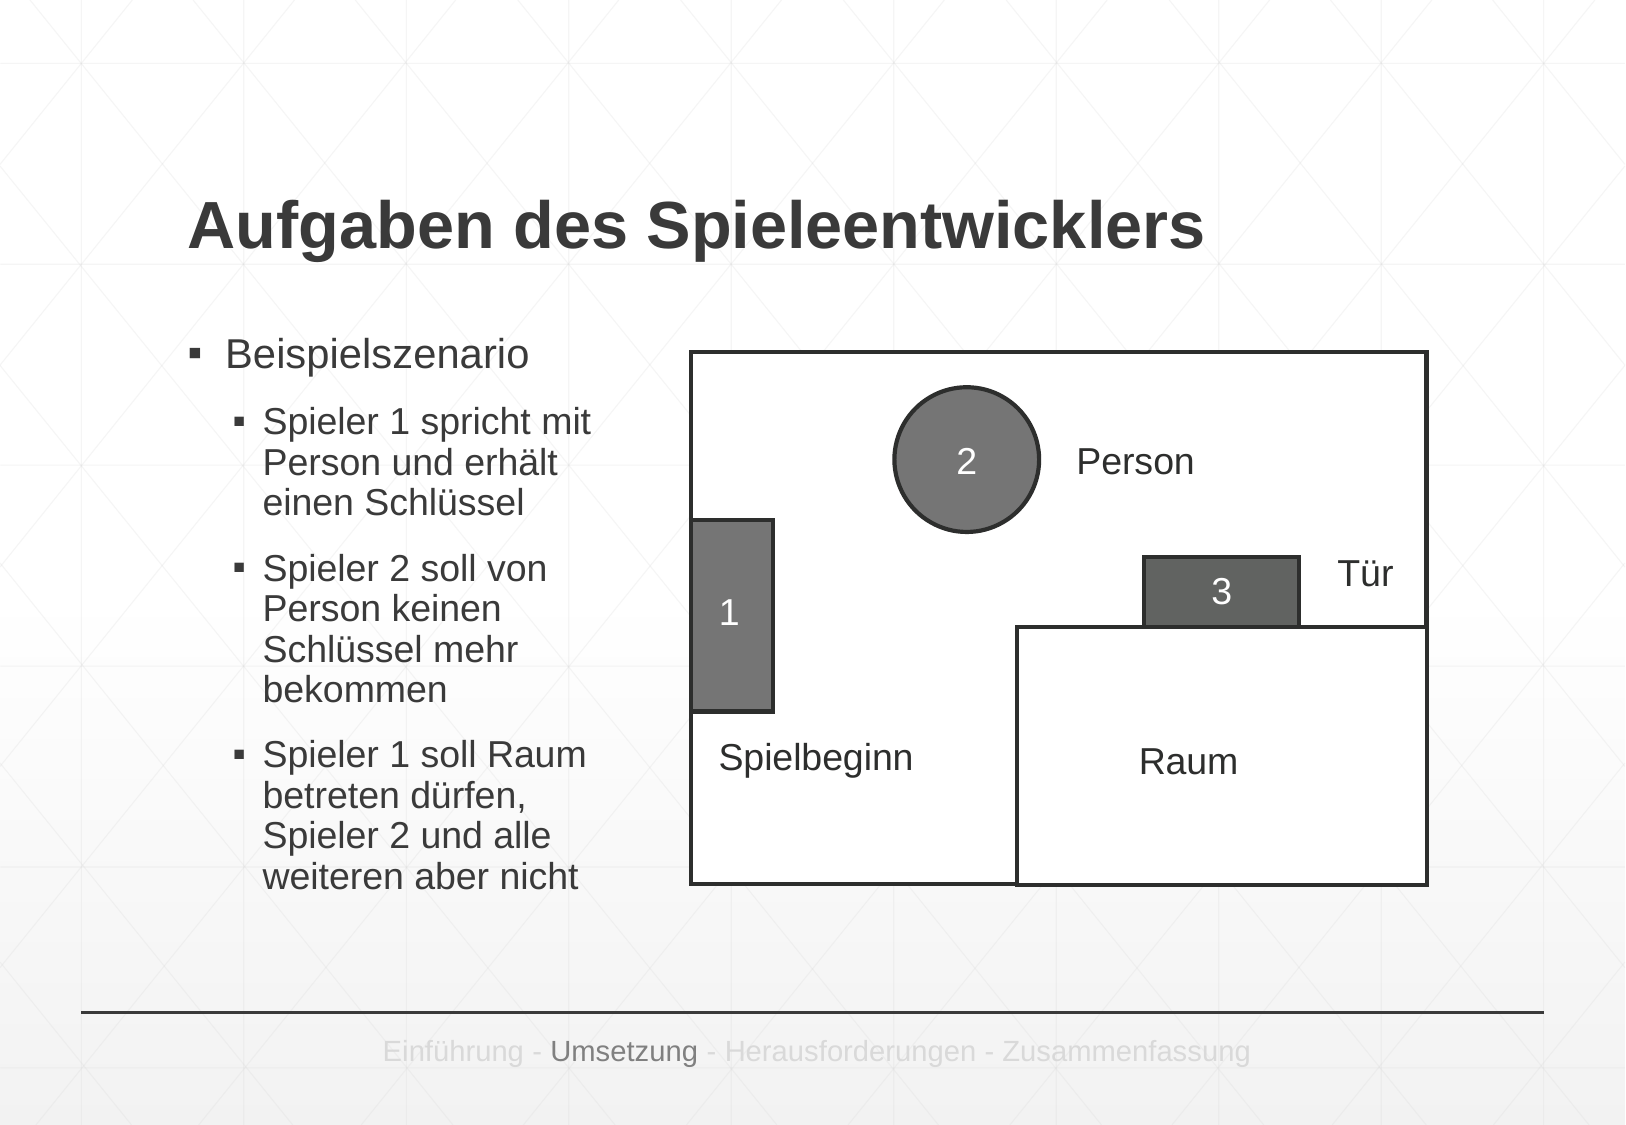

# Aufgaben des Spieleentwicklers
Beispielszenario
Spieler 1 spricht mit Person und erhält einen Schlüssel
Spieler 2 soll von Person keinen Schlüssel mehr bekommen
Spieler 1 soll Raum betreten dürfen, Spieler 2 und alle weiteren aber nicht

2
Person

Tür

3
1

Spielbeginn
Raum
Einführung - Umsetzung - Herausforderungen - Zusammenfassung